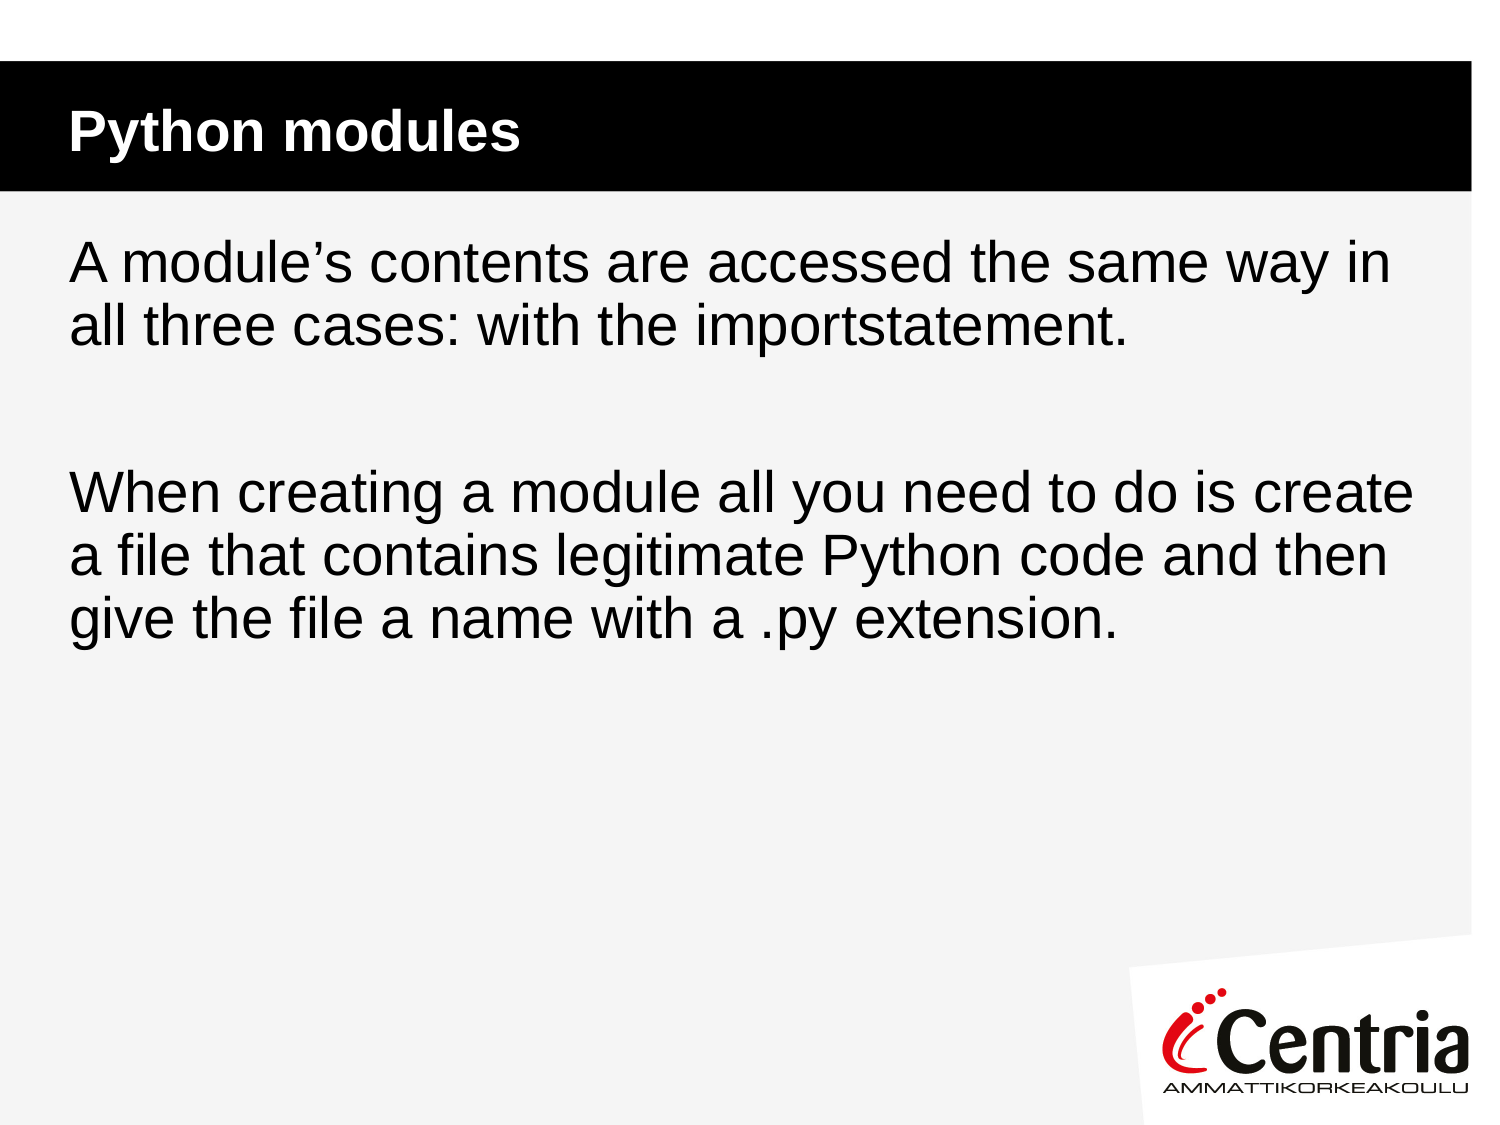

Python modules
A module’s contents are accessed the same way in all three cases: with the importstatement.

When creating a module all you need to do is create a file that contains legitimate Python code and then give the file a name with a .py extension.